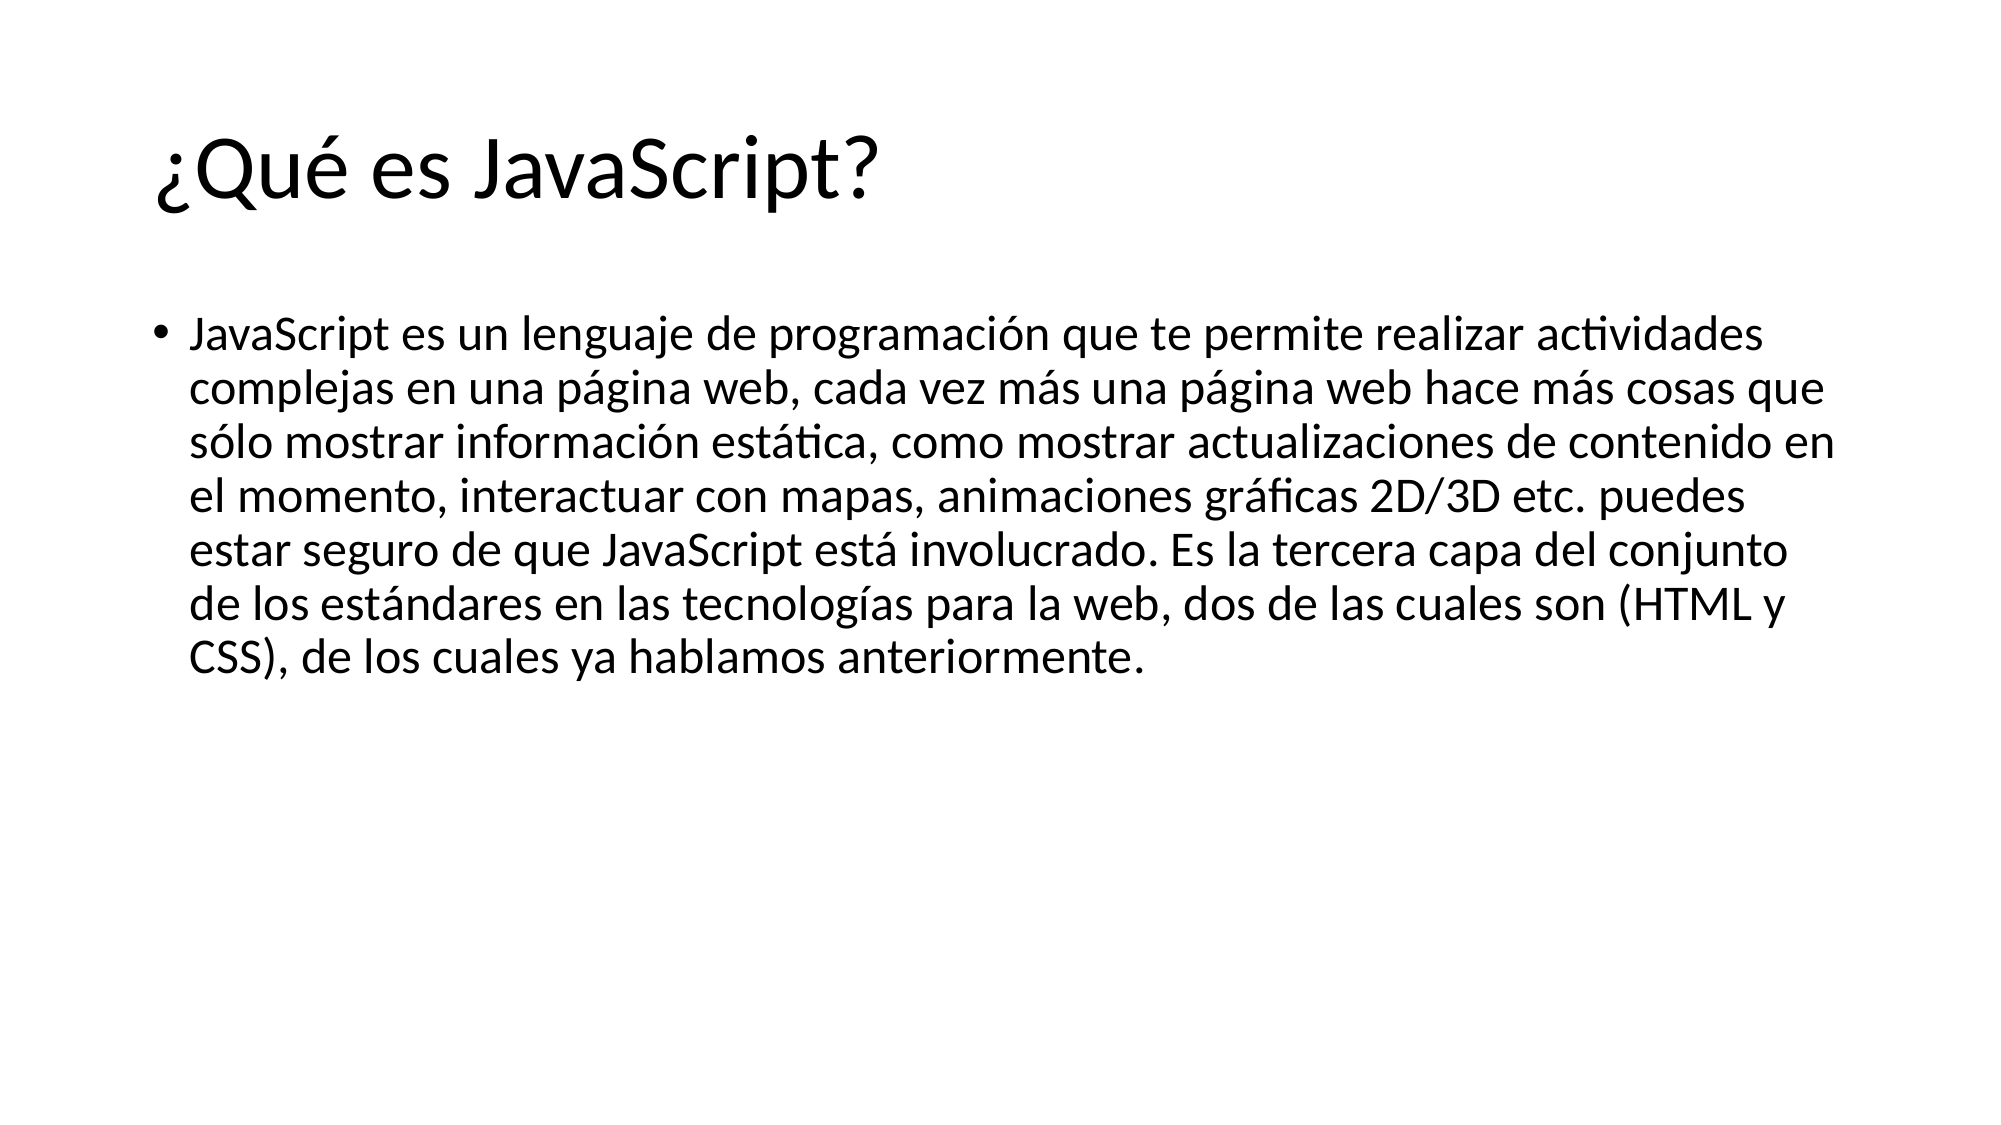

# ¿Qué es JavaScript?
JavaScript es un lenguaje de programación que te permite realizar actividades complejas en una página web, cada vez más una página web hace más cosas que sólo mostrar información estática, como mostrar actualizaciones de contenido en el momento, interactuar con mapas, animaciones gráficas 2D/3D etc. puedes estar seguro de que JavaScript está involucrado. Es la tercera capa del conjunto de los estándares en las tecnologías para la web, dos de las cuales son (HTML y CSS), de los cuales ya hablamos anteriormente.